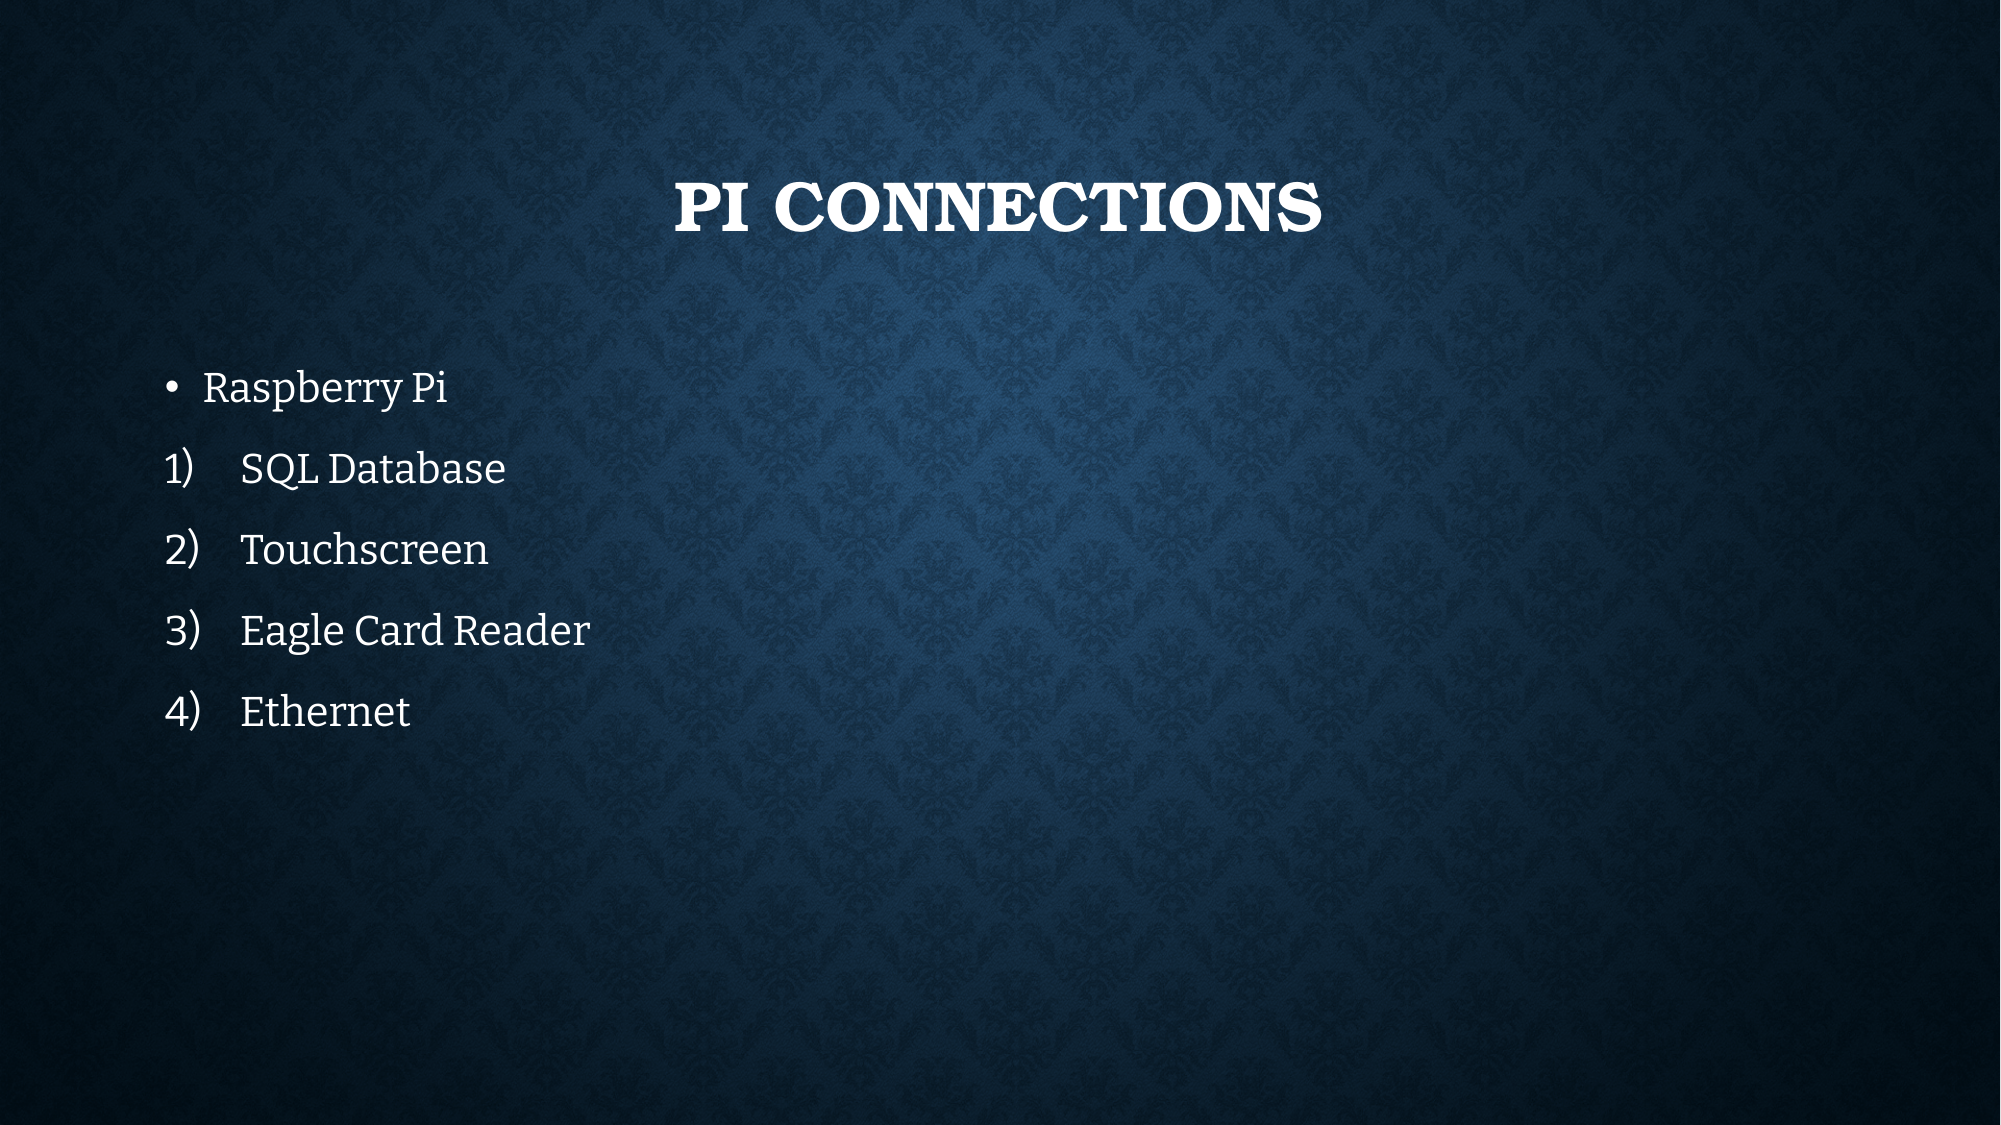

# Pi connections
Raspberry Pi
SQL Database
Touchscreen
Eagle Card Reader
Ethernet